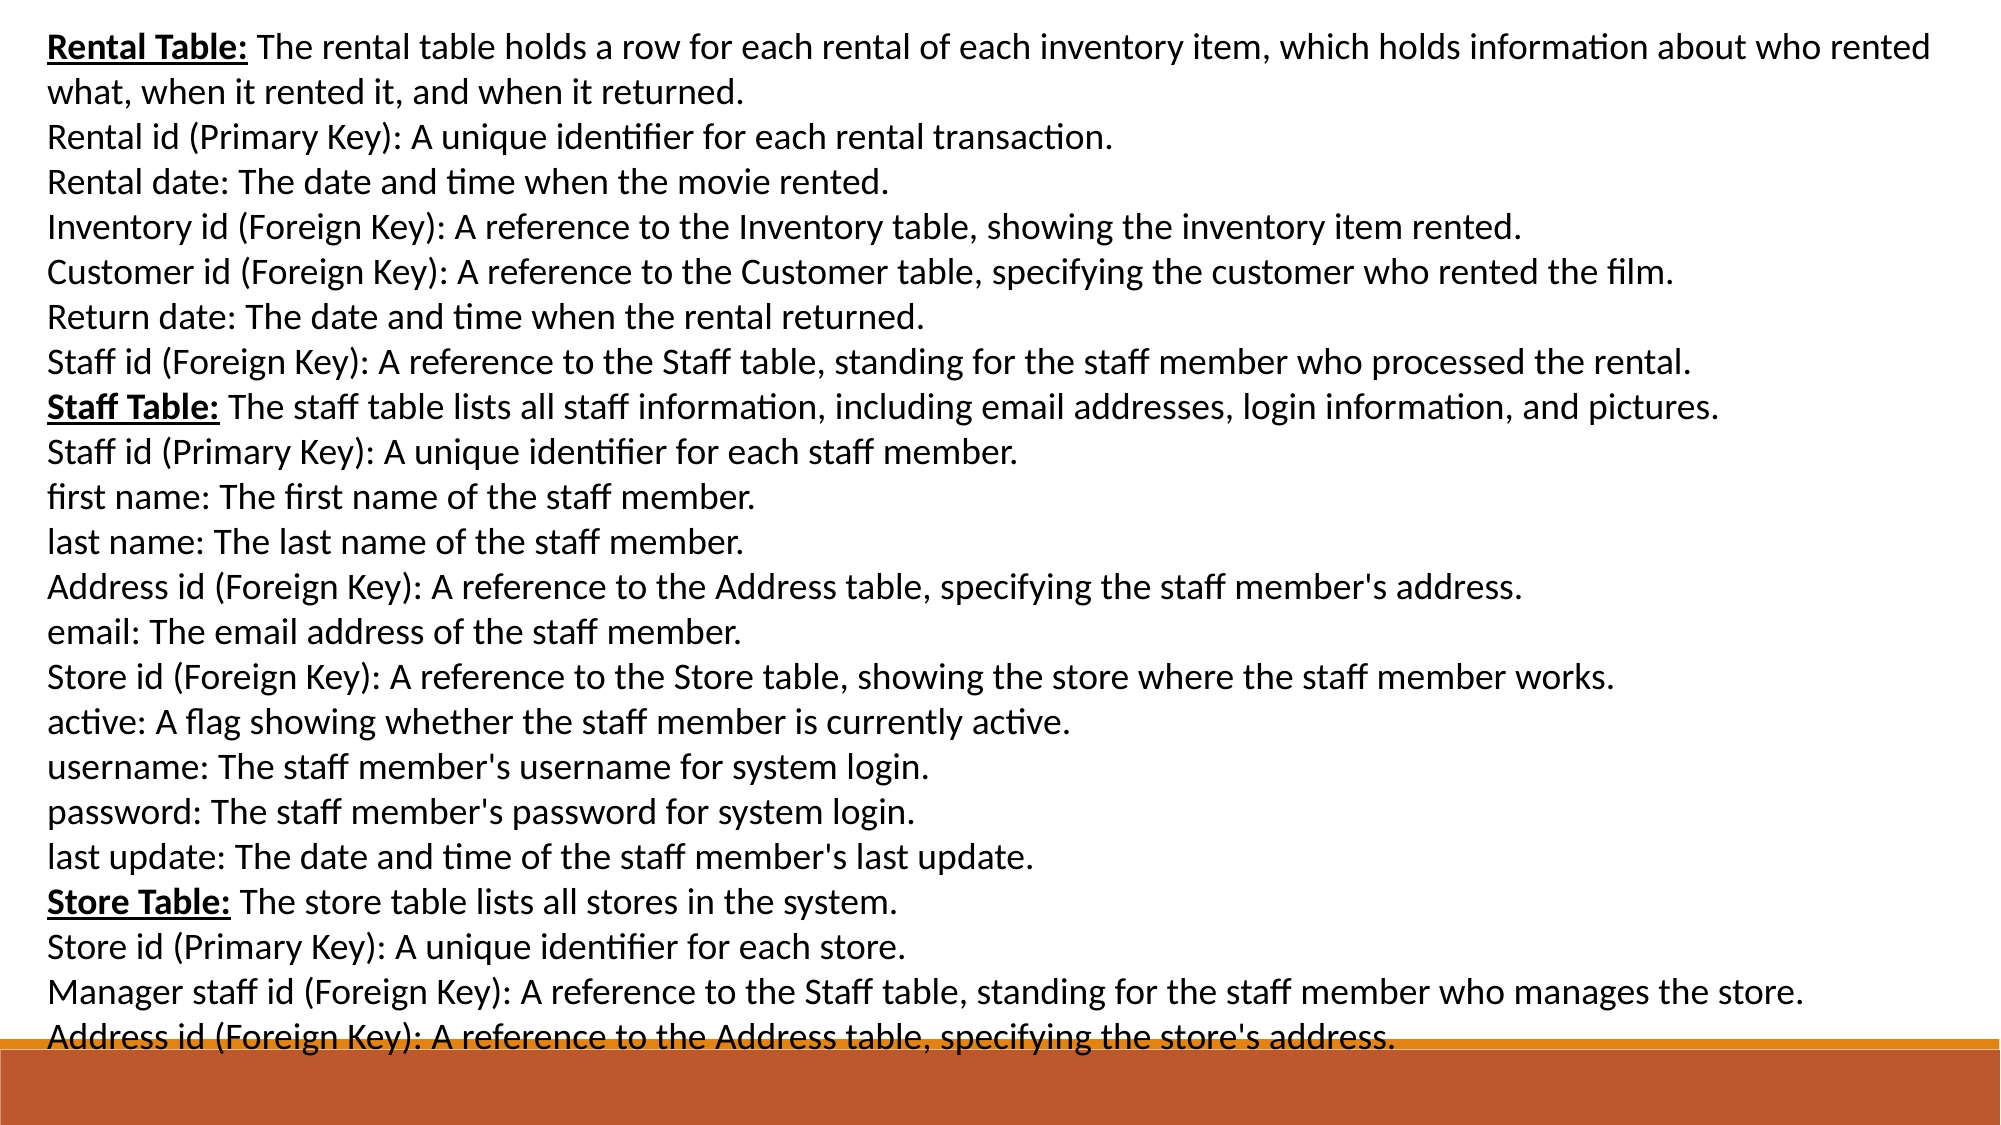

Rental Table: The rental table holds a row for each rental of each inventory item, which holds information about who rented what, when it rented it, and when it returned.
Rental id (Primary Key): A unique identifier for each rental transaction.
Rental date: The date and time when the movie rented.
Inventory id (Foreign Key): A reference to the Inventory table, showing the inventory item rented.
Customer id (Foreign Key): A reference to the Customer table, specifying the customer who rented the film.
Return date: The date and time when the rental returned.
Staff id (Foreign Key): A reference to the Staff table, standing for the staff member who processed the rental.
Staff Table: The staff table lists all staff information, including email addresses, login information, and pictures.
Staff id (Primary Key): A unique identifier for each staff member.
first name: The first name of the staff member.
last name: The last name of the staff member.
Address id (Foreign Key): A reference to the Address table, specifying the staff member's address.
email: The email address of the staff member.
Store id (Foreign Key): A reference to the Store table, showing the store where the staff member works.
active: A flag showing whether the staff member is currently active.
username: The staff member's username for system login.
password: The staff member's password for system login.
last update: The date and time of the staff member's last update.
Store Table: The store table lists all stores in the system.
Store id (Primary Key): A unique identifier for each store.
Manager staff id (Foreign Key): A reference to the Staff table, standing for the staff member who manages the store.
Address id (Foreign Key): A reference to the Address table, specifying the store's address.